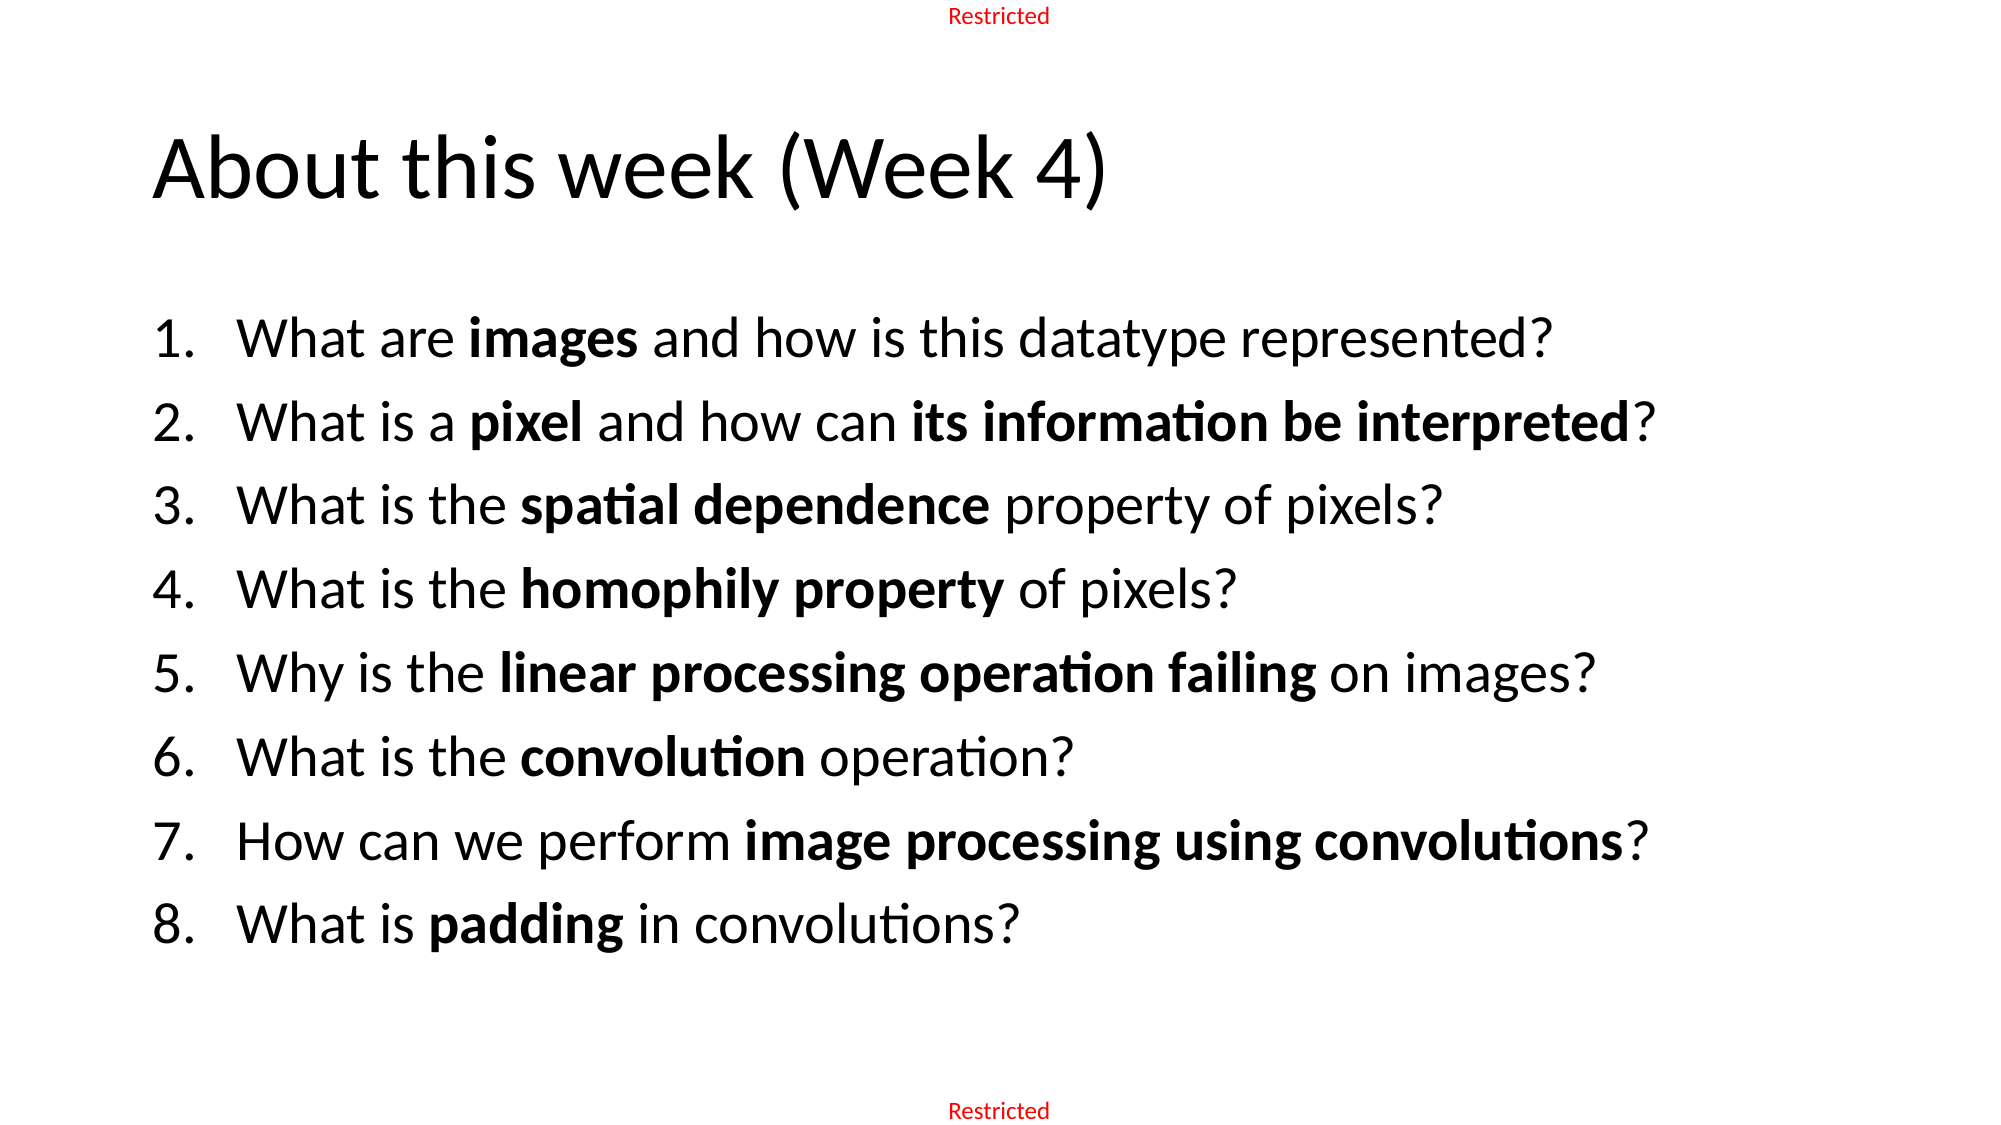

# About this week (Week 4)
What are images and how is this datatype represented?
What is a pixel and how can its information be interpreted?
What is the spatial dependence property of pixels?
What is the homophily property of pixels?
Why is the linear processing operation failing on images?
What is the convolution operation?
How can we perform image processing using convolutions?
What is padding in convolutions?